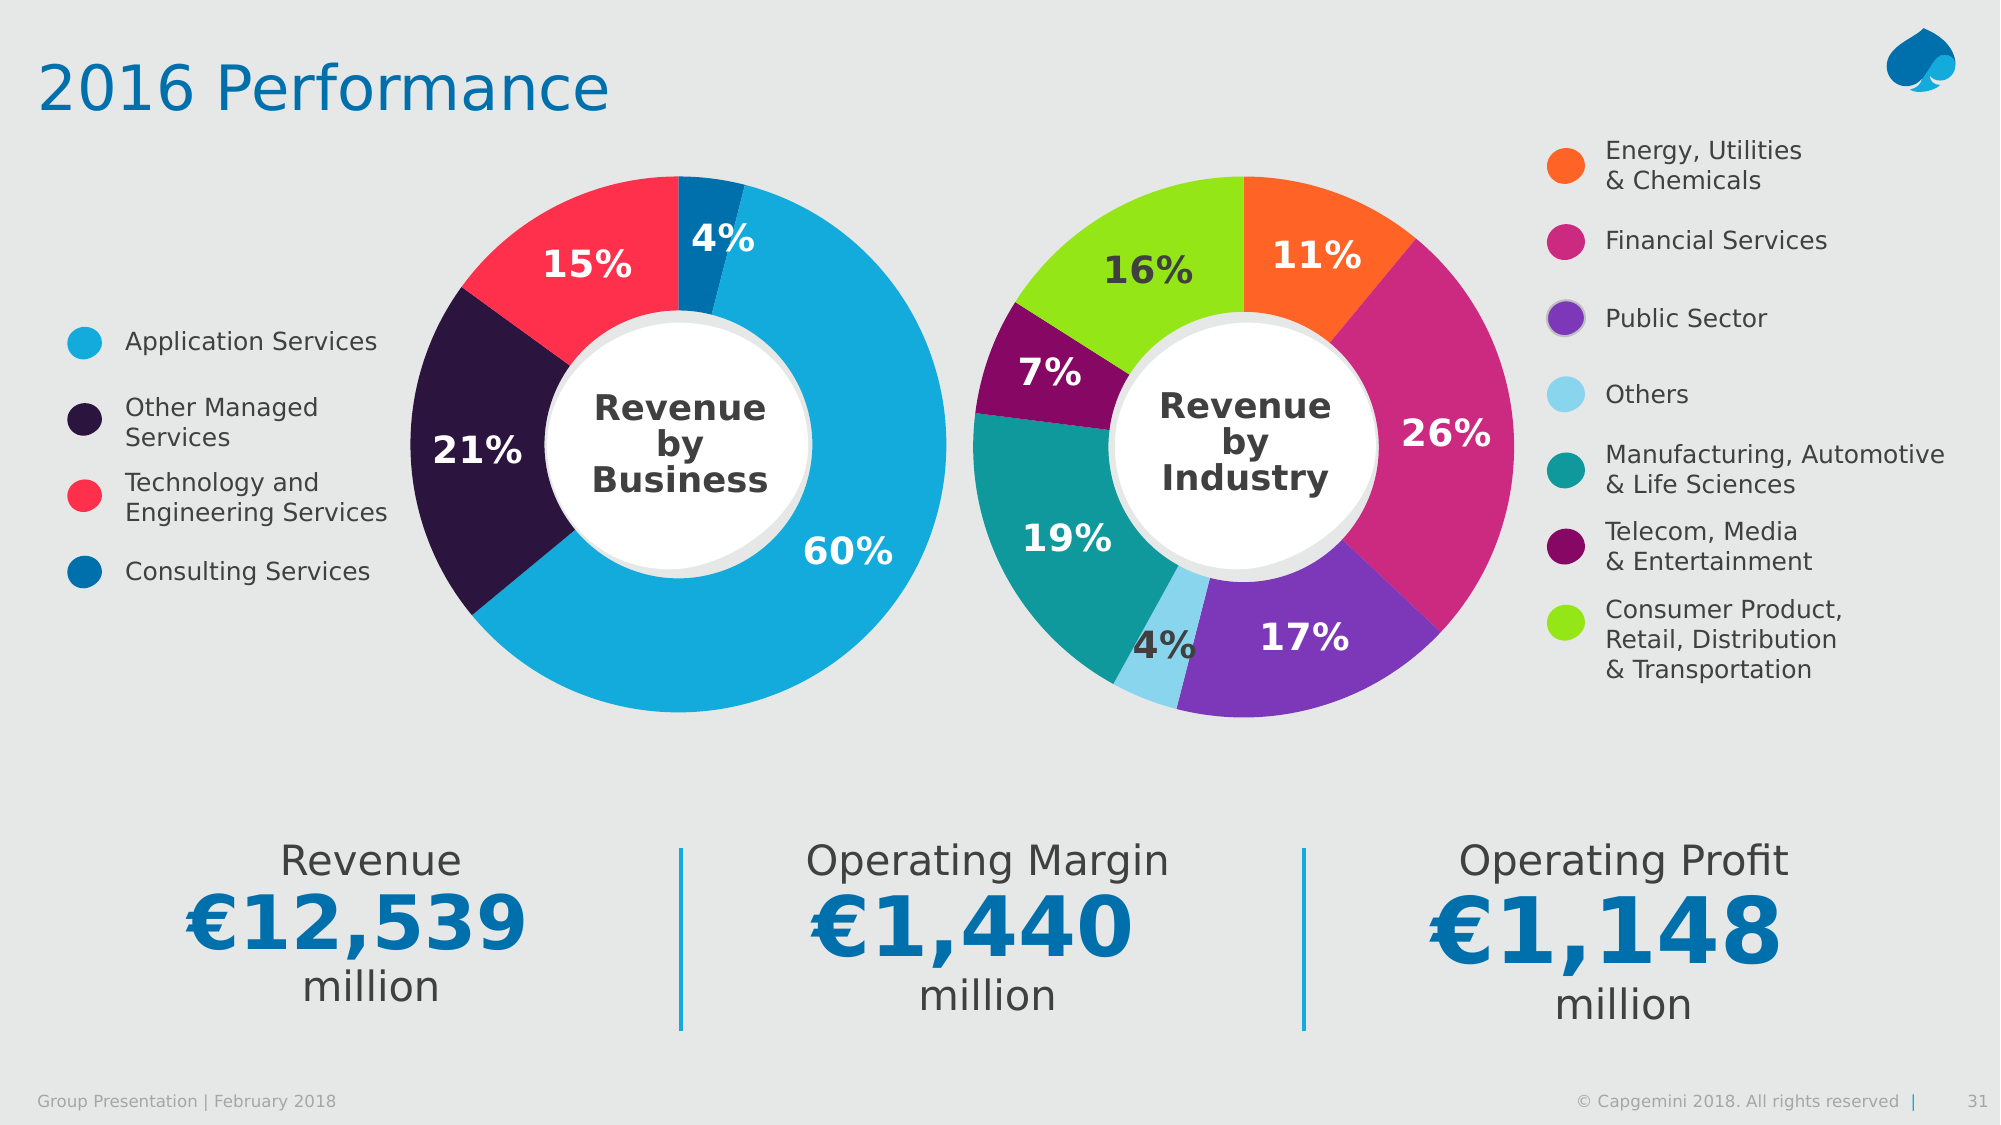

# 2016 Performance
Energy, Utilities
& Chemicals

Financial Services

Public Sector

Others

Manufacturing, Automotive
& Life Sciences

Telecom, Media & Entertainment

Consumer Product, Retail, Distribution & Transportation

### Chart

| Category | FY 2015 |
|---|---|

### Chart

| Category | Colonne2 |
|---|---|
| EUC | 0.11 |
| FS | 0.26 |
| PS | 0.17 |
| OTHERS | 0.04 |
| MANUF | 0.19 |
| TME | 0.07 |
| CPRDT | 0.16 |
Revenue by Business

Revenue by Industry
Application Services

Other Managed Services

Technology and
Engineering Services

Consulting Services
Revenue
€12,539
million
Operating Margin
€1,440
million
Operating Profit
€1,148
million